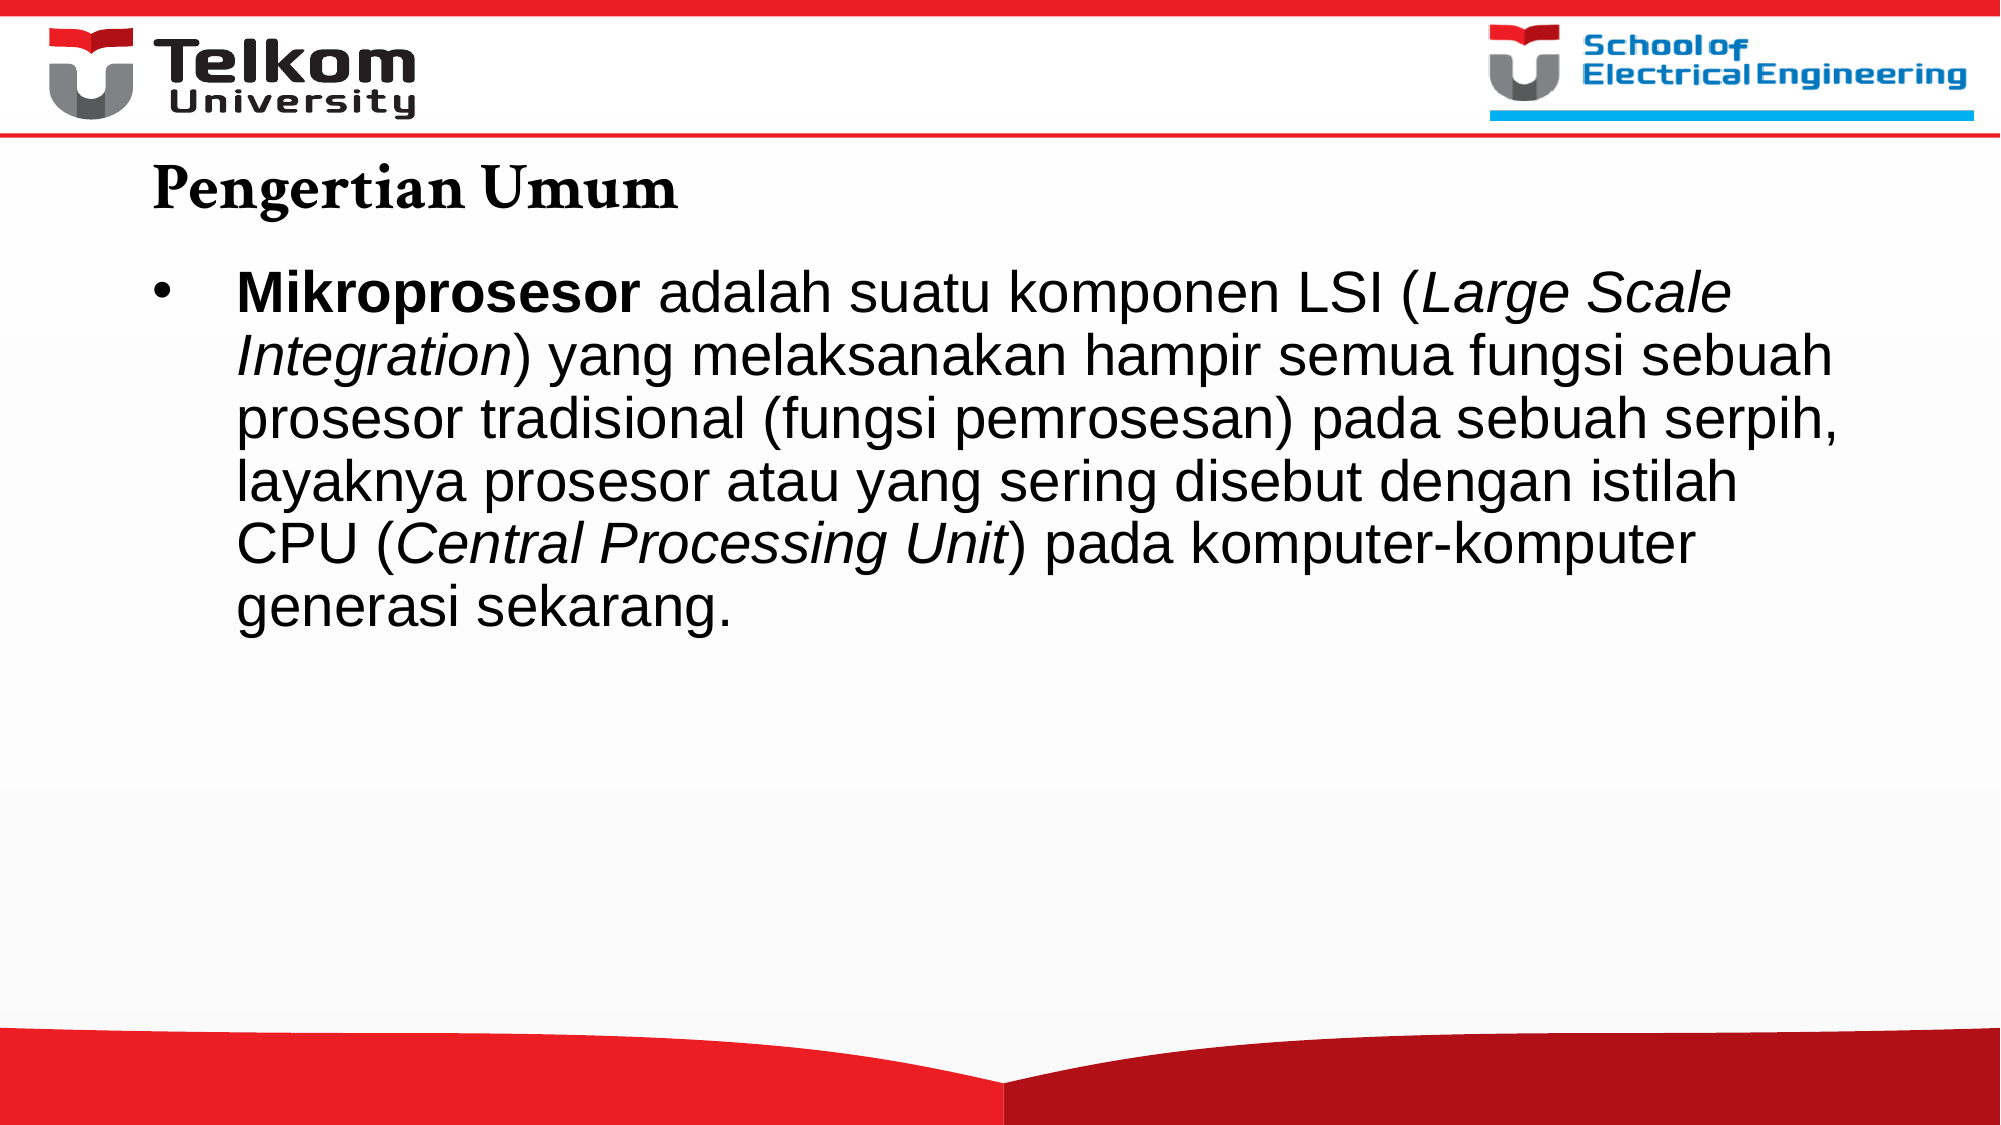

# Pengertian Umum
Mikroprosesor adalah suatu komponen LSI (Large Scale Integration) yang melaksanakan hampir semua fungsi sebuah prosesor tradisional (fungsi pemrosesan) pada sebuah serpih, layaknya prosesor atau yang sering disebut dengan istilah CPU (Central Processing Unit) pada komputer-komputer generasi sekarang.